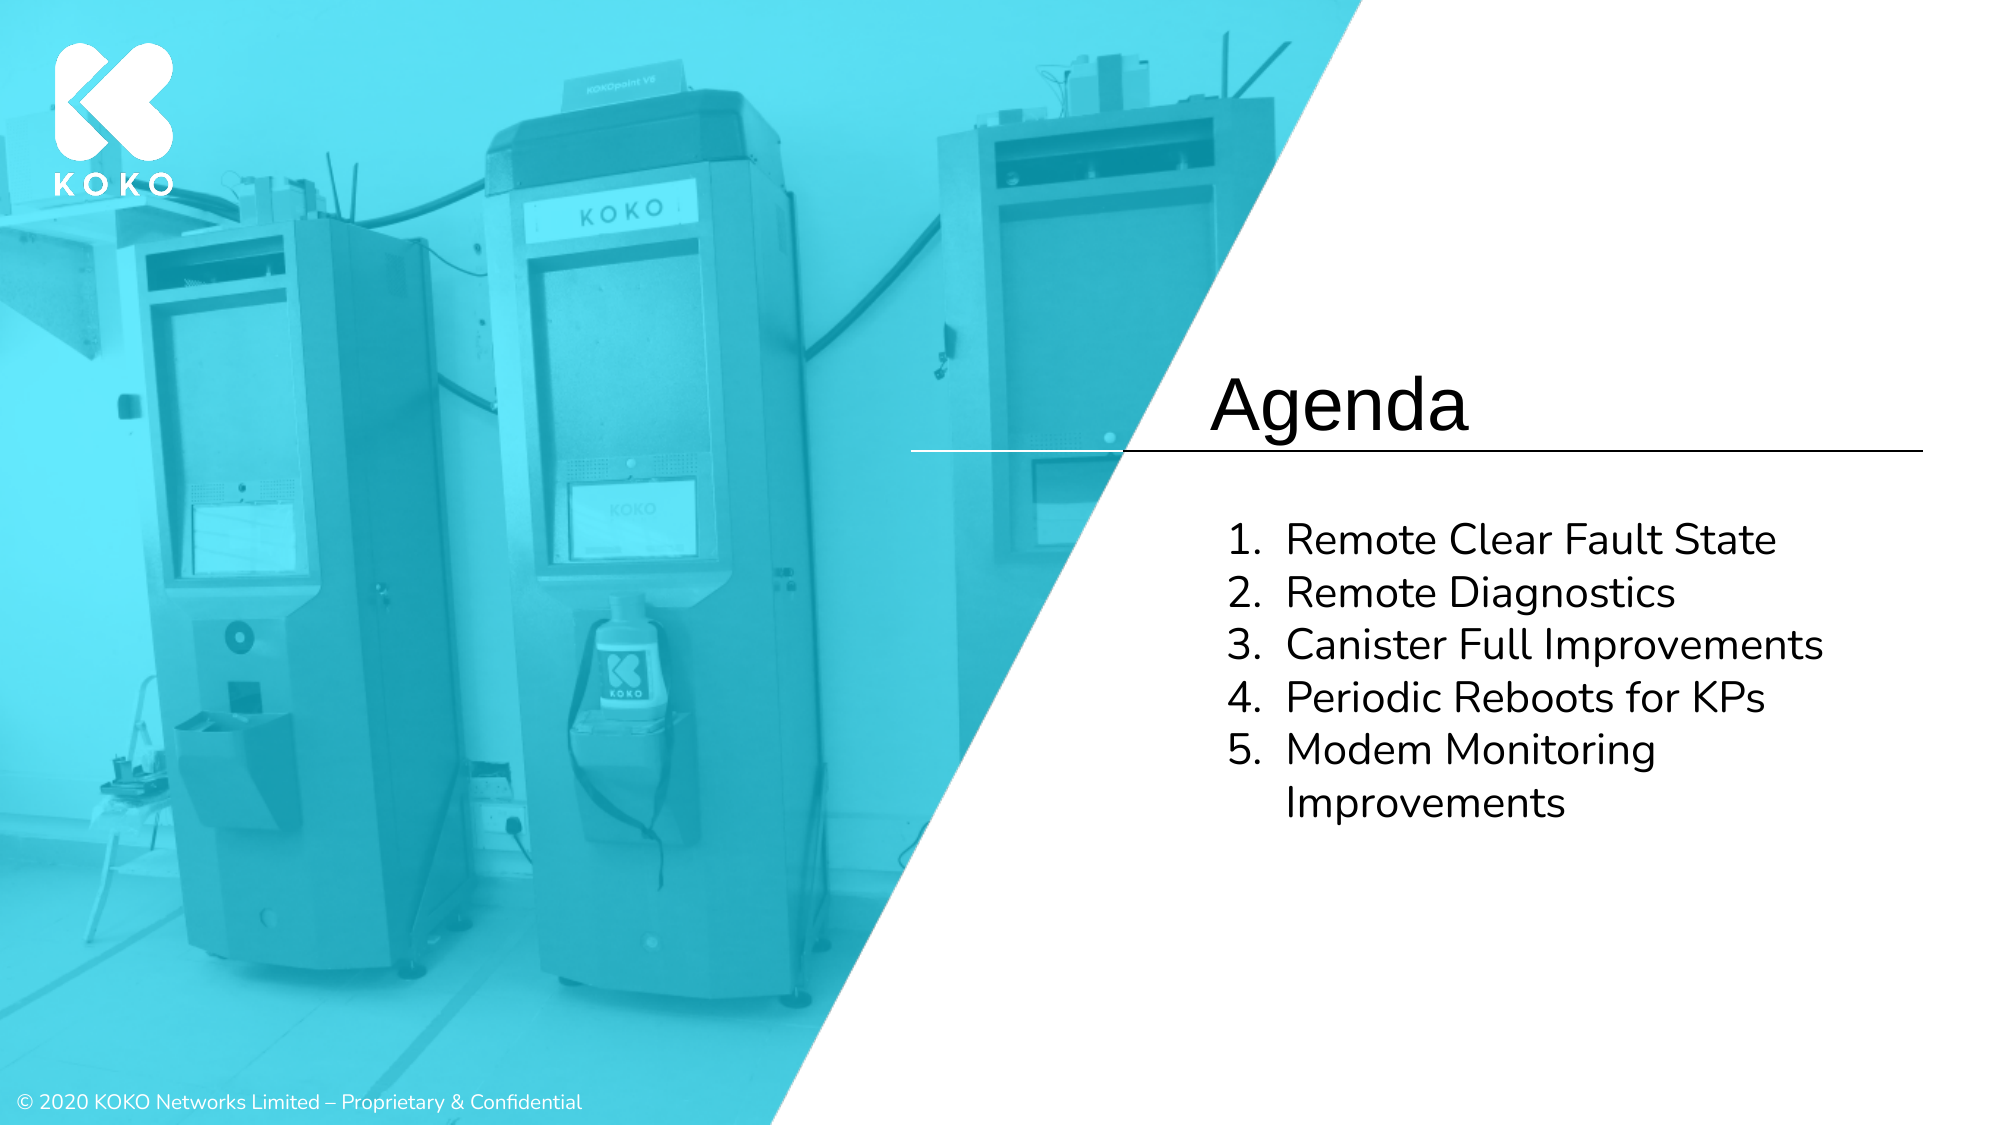

Remote Clear Fault State
Remote Diagnostics
Canister Full Improvements
Periodic Reboots for KPs
Modem Monitoring Improvements